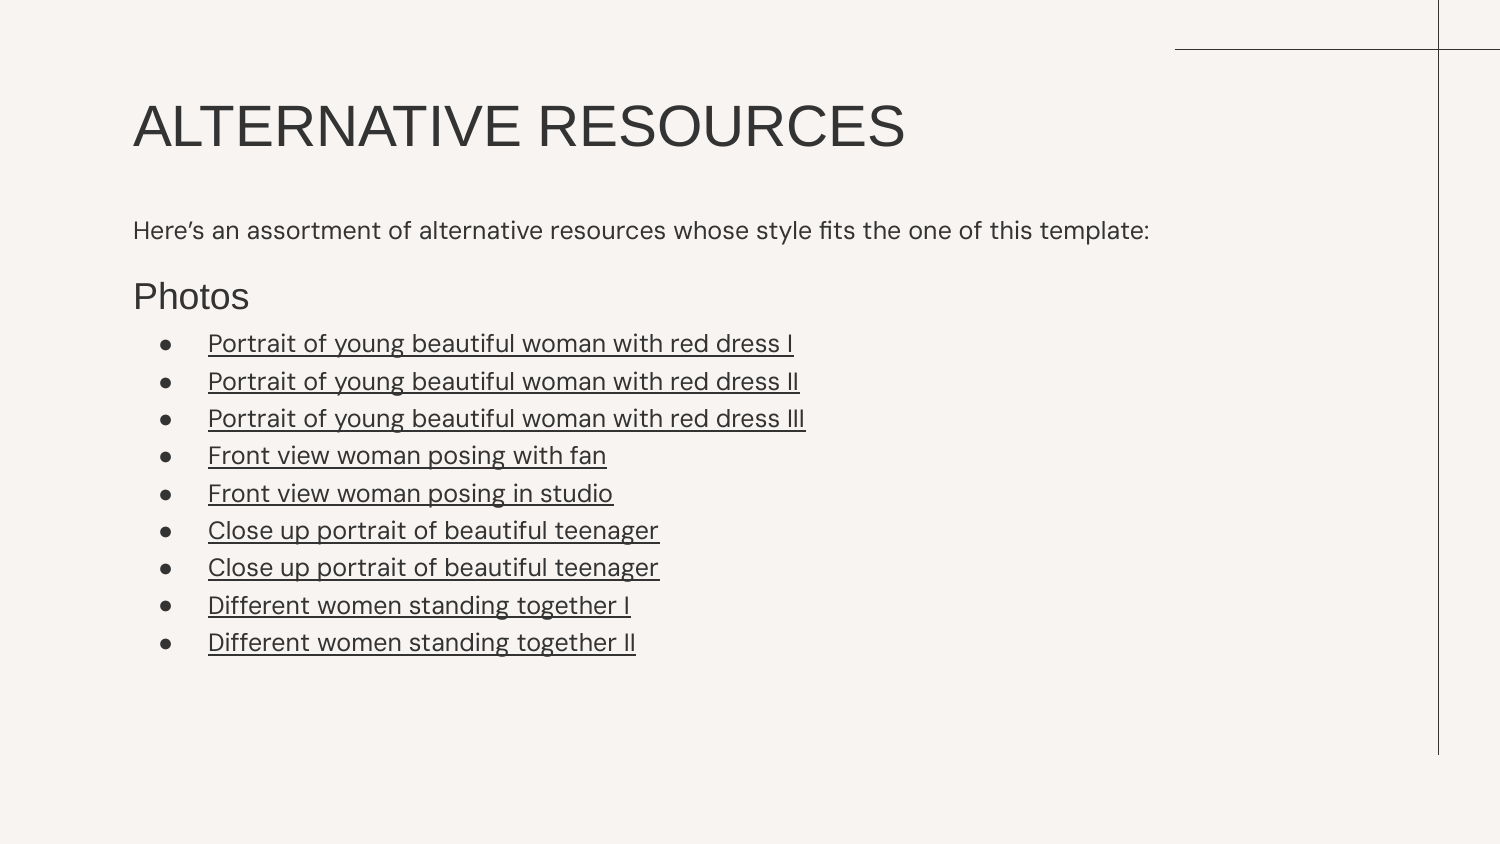

# ALTERNATIVE RESOURCES
Here’s an assortment of alternative resources whose style fits the one of this template:
Photos
Portrait of young beautiful woman with red dress I
Portrait of young beautiful woman with red dress II
Portrait of young beautiful woman with red dress III
Front view woman posing with fan
Front view woman posing in studio
Close up portrait of beautiful teenager
Close up portrait of beautiful teenager
Different women standing together I
Different women standing together II